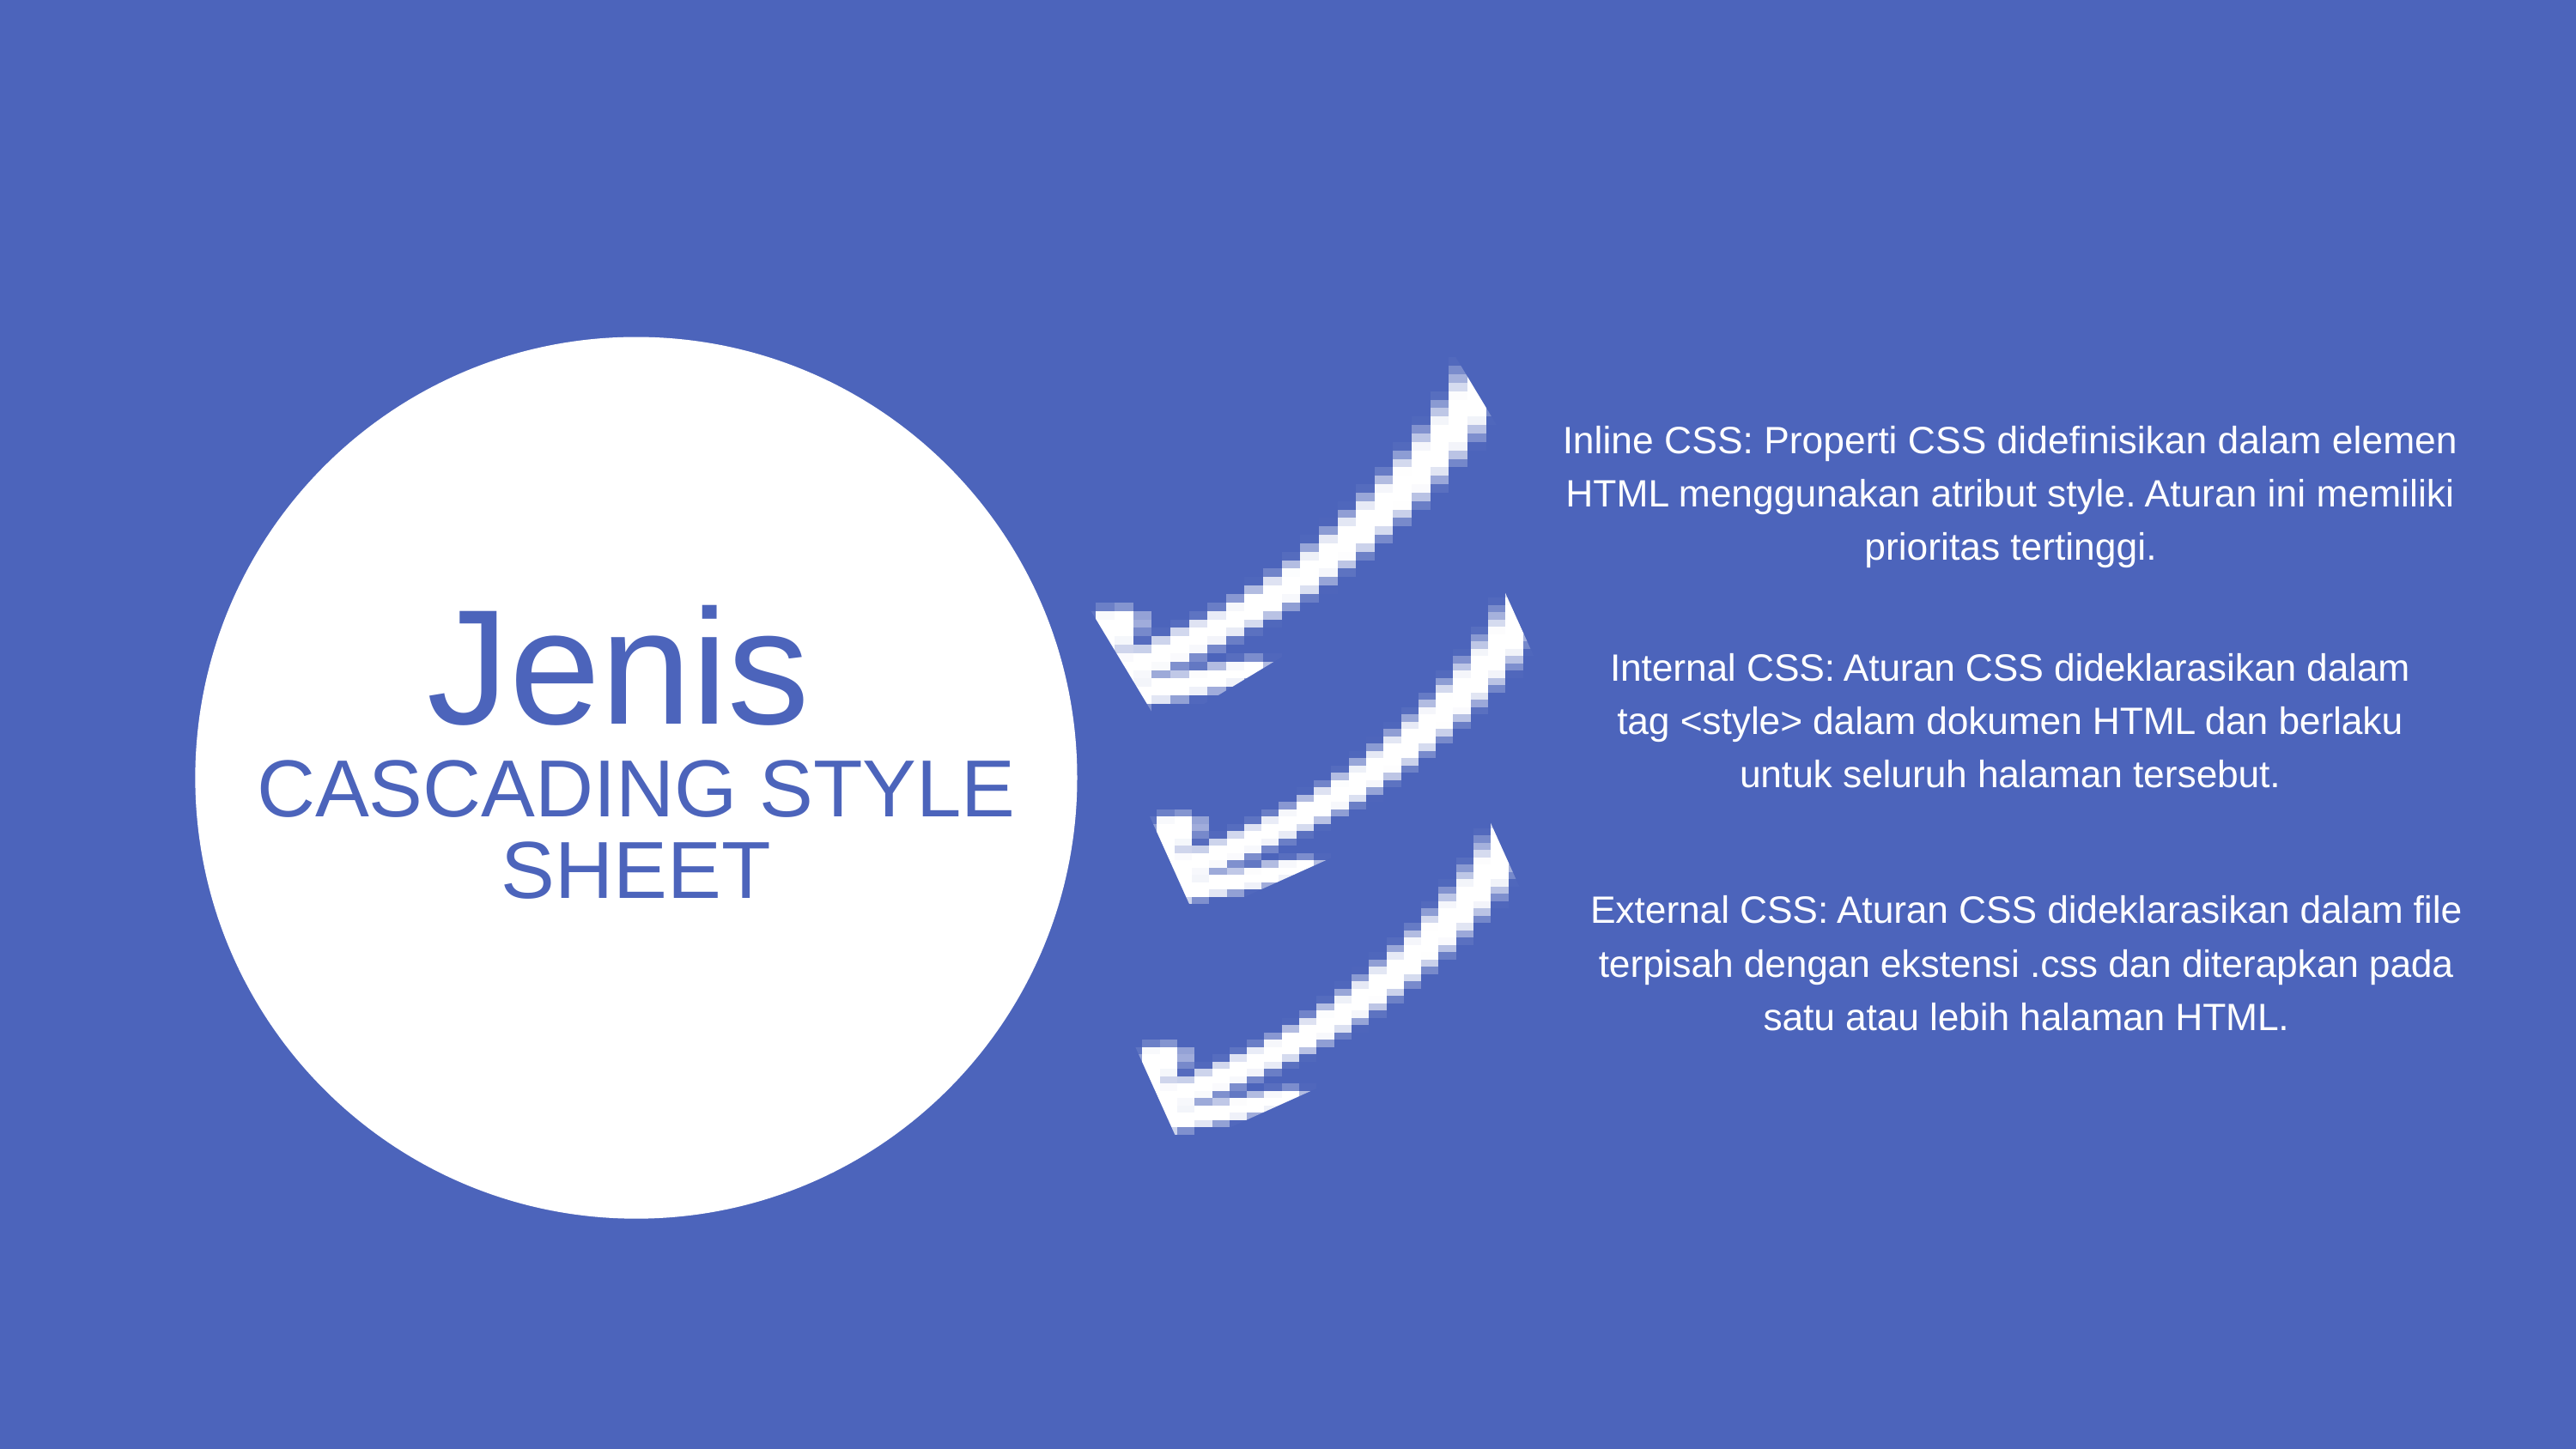

Inline CSS: Properti CSS didefinisikan dalam elemen HTML menggunakan atribut style. Aturan ini memiliki prioritas tertinggi.

Jenis
Internal CSS: Aturan CSS dideklarasikan dalam tag <style> dalam dokumen HTML dan berlaku untuk seluruh halaman tersebut.
CASCADING STYLE SHEET

External CSS: Aturan CSS dideklarasikan dalam file terpisah dengan ekstensi .css dan diterapkan pada satu atau lebih halaman HTML.